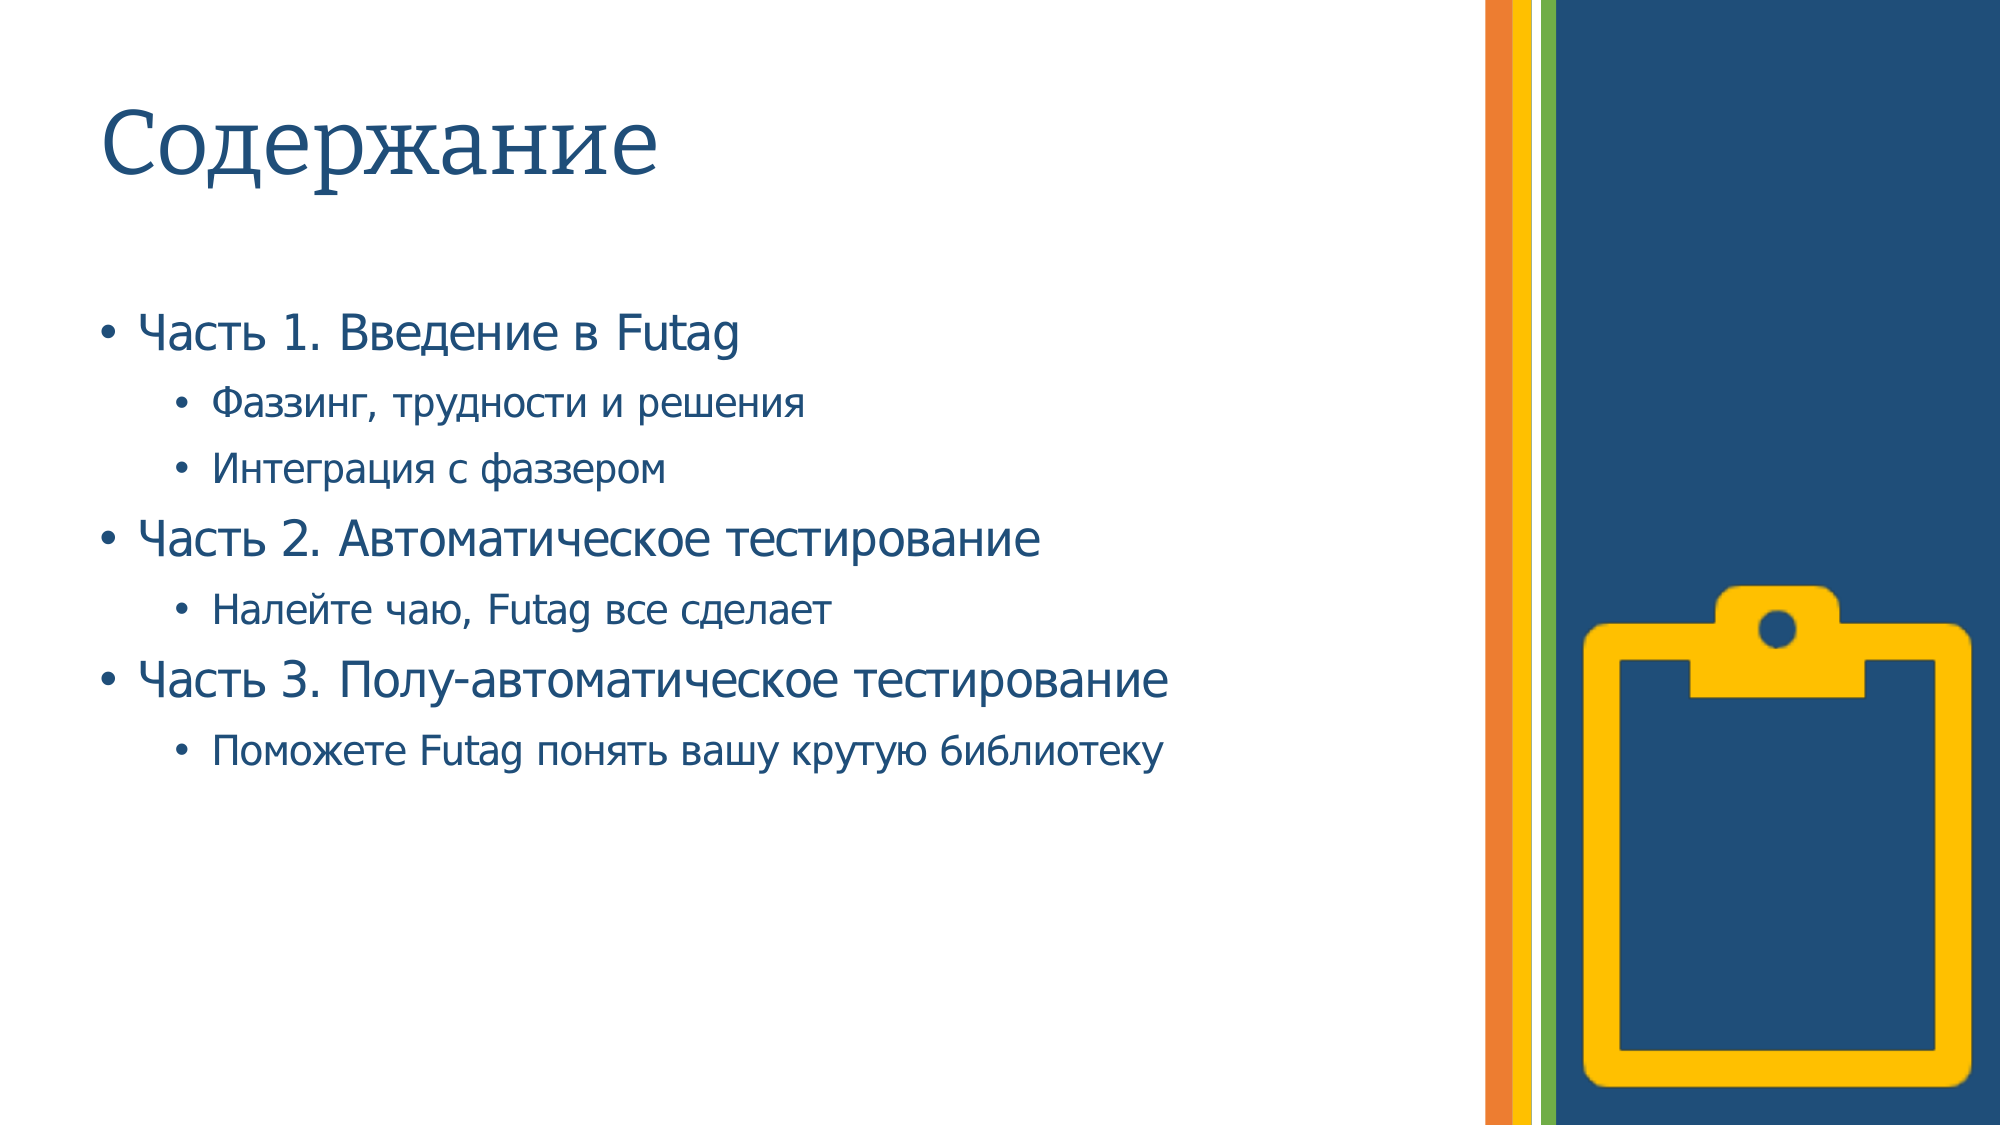

# Содержание
Часть 1. Введение в Futag
Фаззинг, трудности и решения
Интеграция с фаззером
Часть 2. Автоматическое тестирование
Налейте чаю, Futag все сделает
Часть 3. Полу-автоматическое тестирование
Поможете Futag понять вашу крутую библиотеку